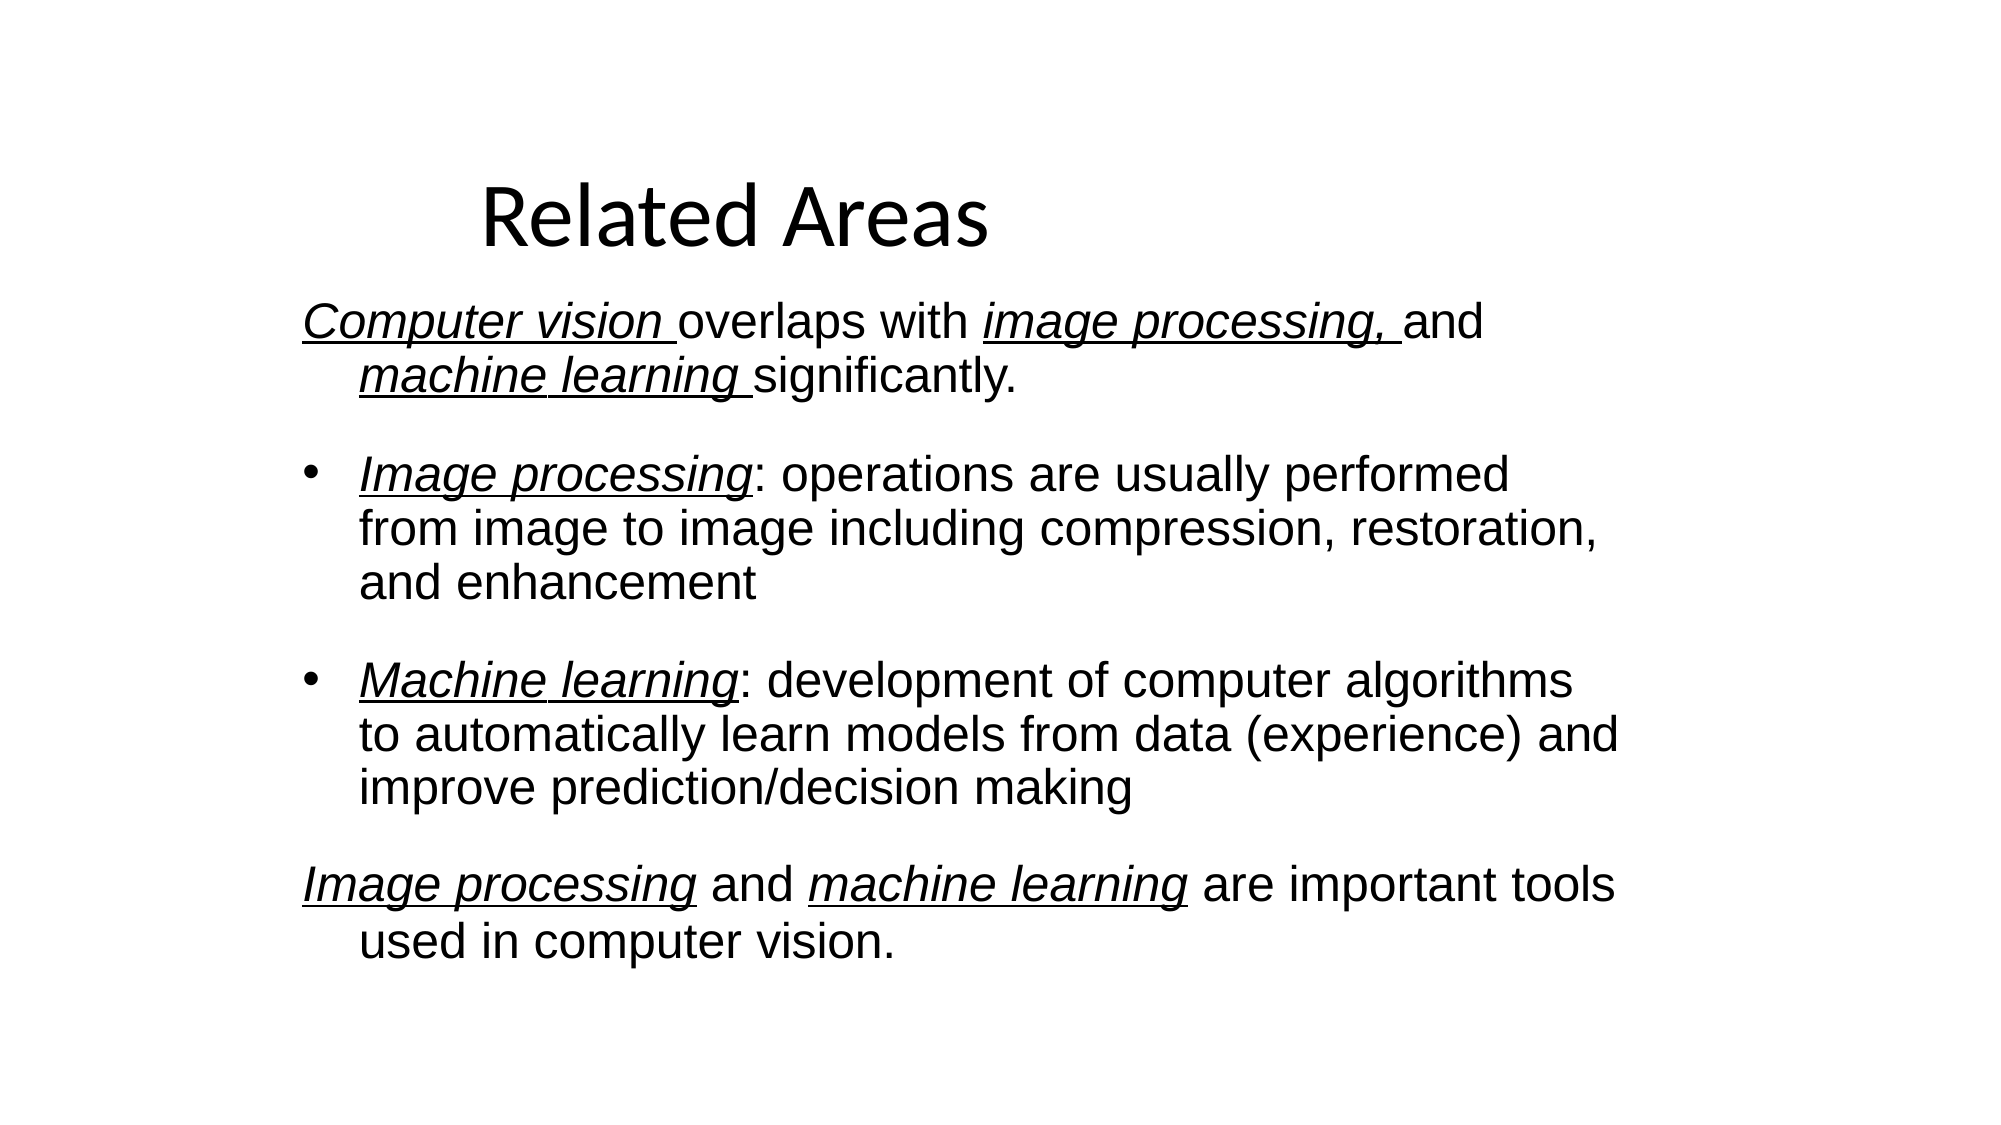

# Related Areas
Computer vision overlaps with image processing, and machine learning significantly.
Image processing: operations are usually performed from image to image including compression, restoration, and enhancement
Machine learning: development of computer algorithms to automatically learn models from data (experience) and improve prediction/decision making
Image processing and machine learning are important tools
used in computer vision.